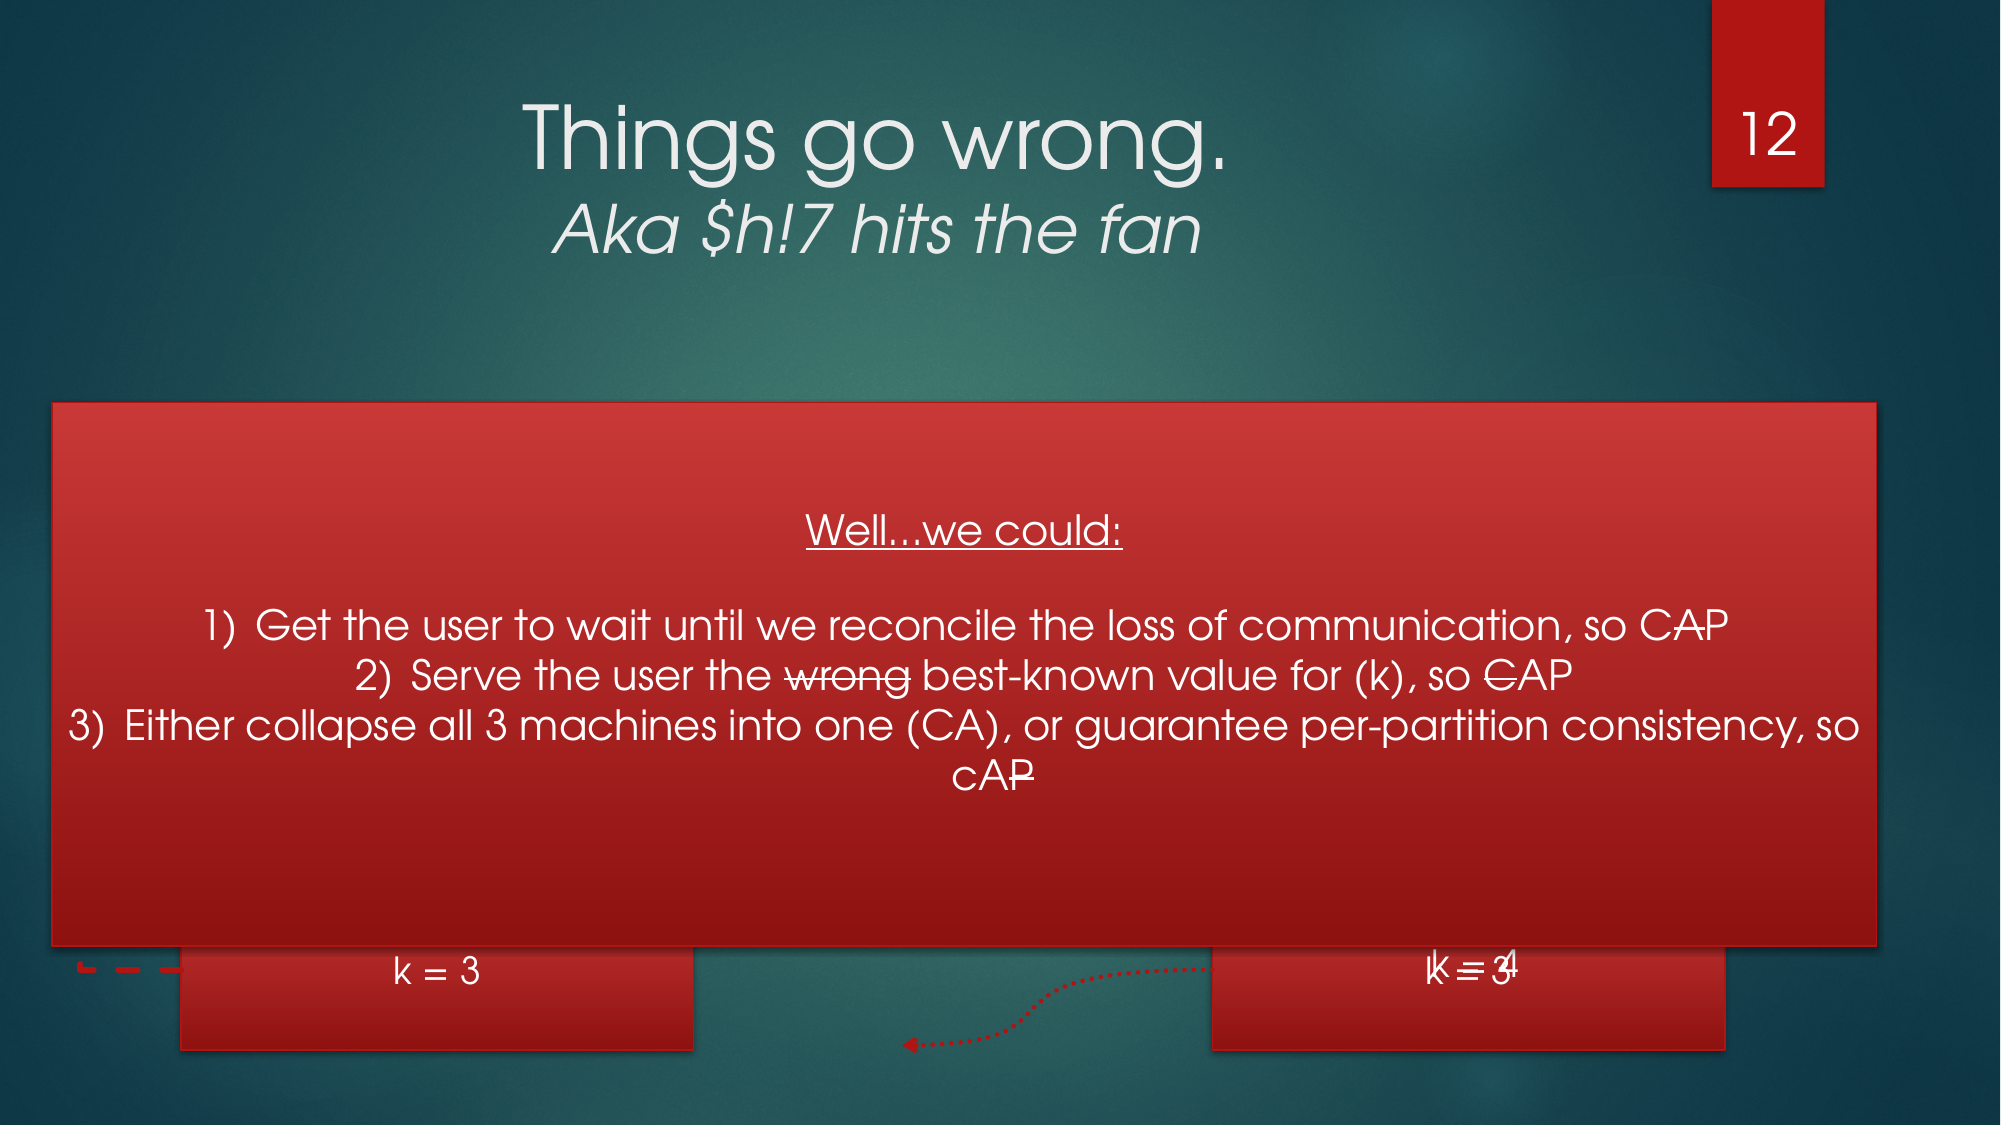

12
# Things go wrong. Aka $h!7 hits the fan

Well…we could:

Get the user to wait until we reconcile the loss of communication, so CAP
Serve the user the wrong best-known value for (k), so CAP
Either collapse all 3 machines into one (CA), or guarantee per-partition consistency, so cAP

k = 3
Set(k, 4)
k = 4
k = 4? Yeah?
get(k)
k = 3? Yeah? Yeah?
…Dude?
k = 3
k = 3
k = 4